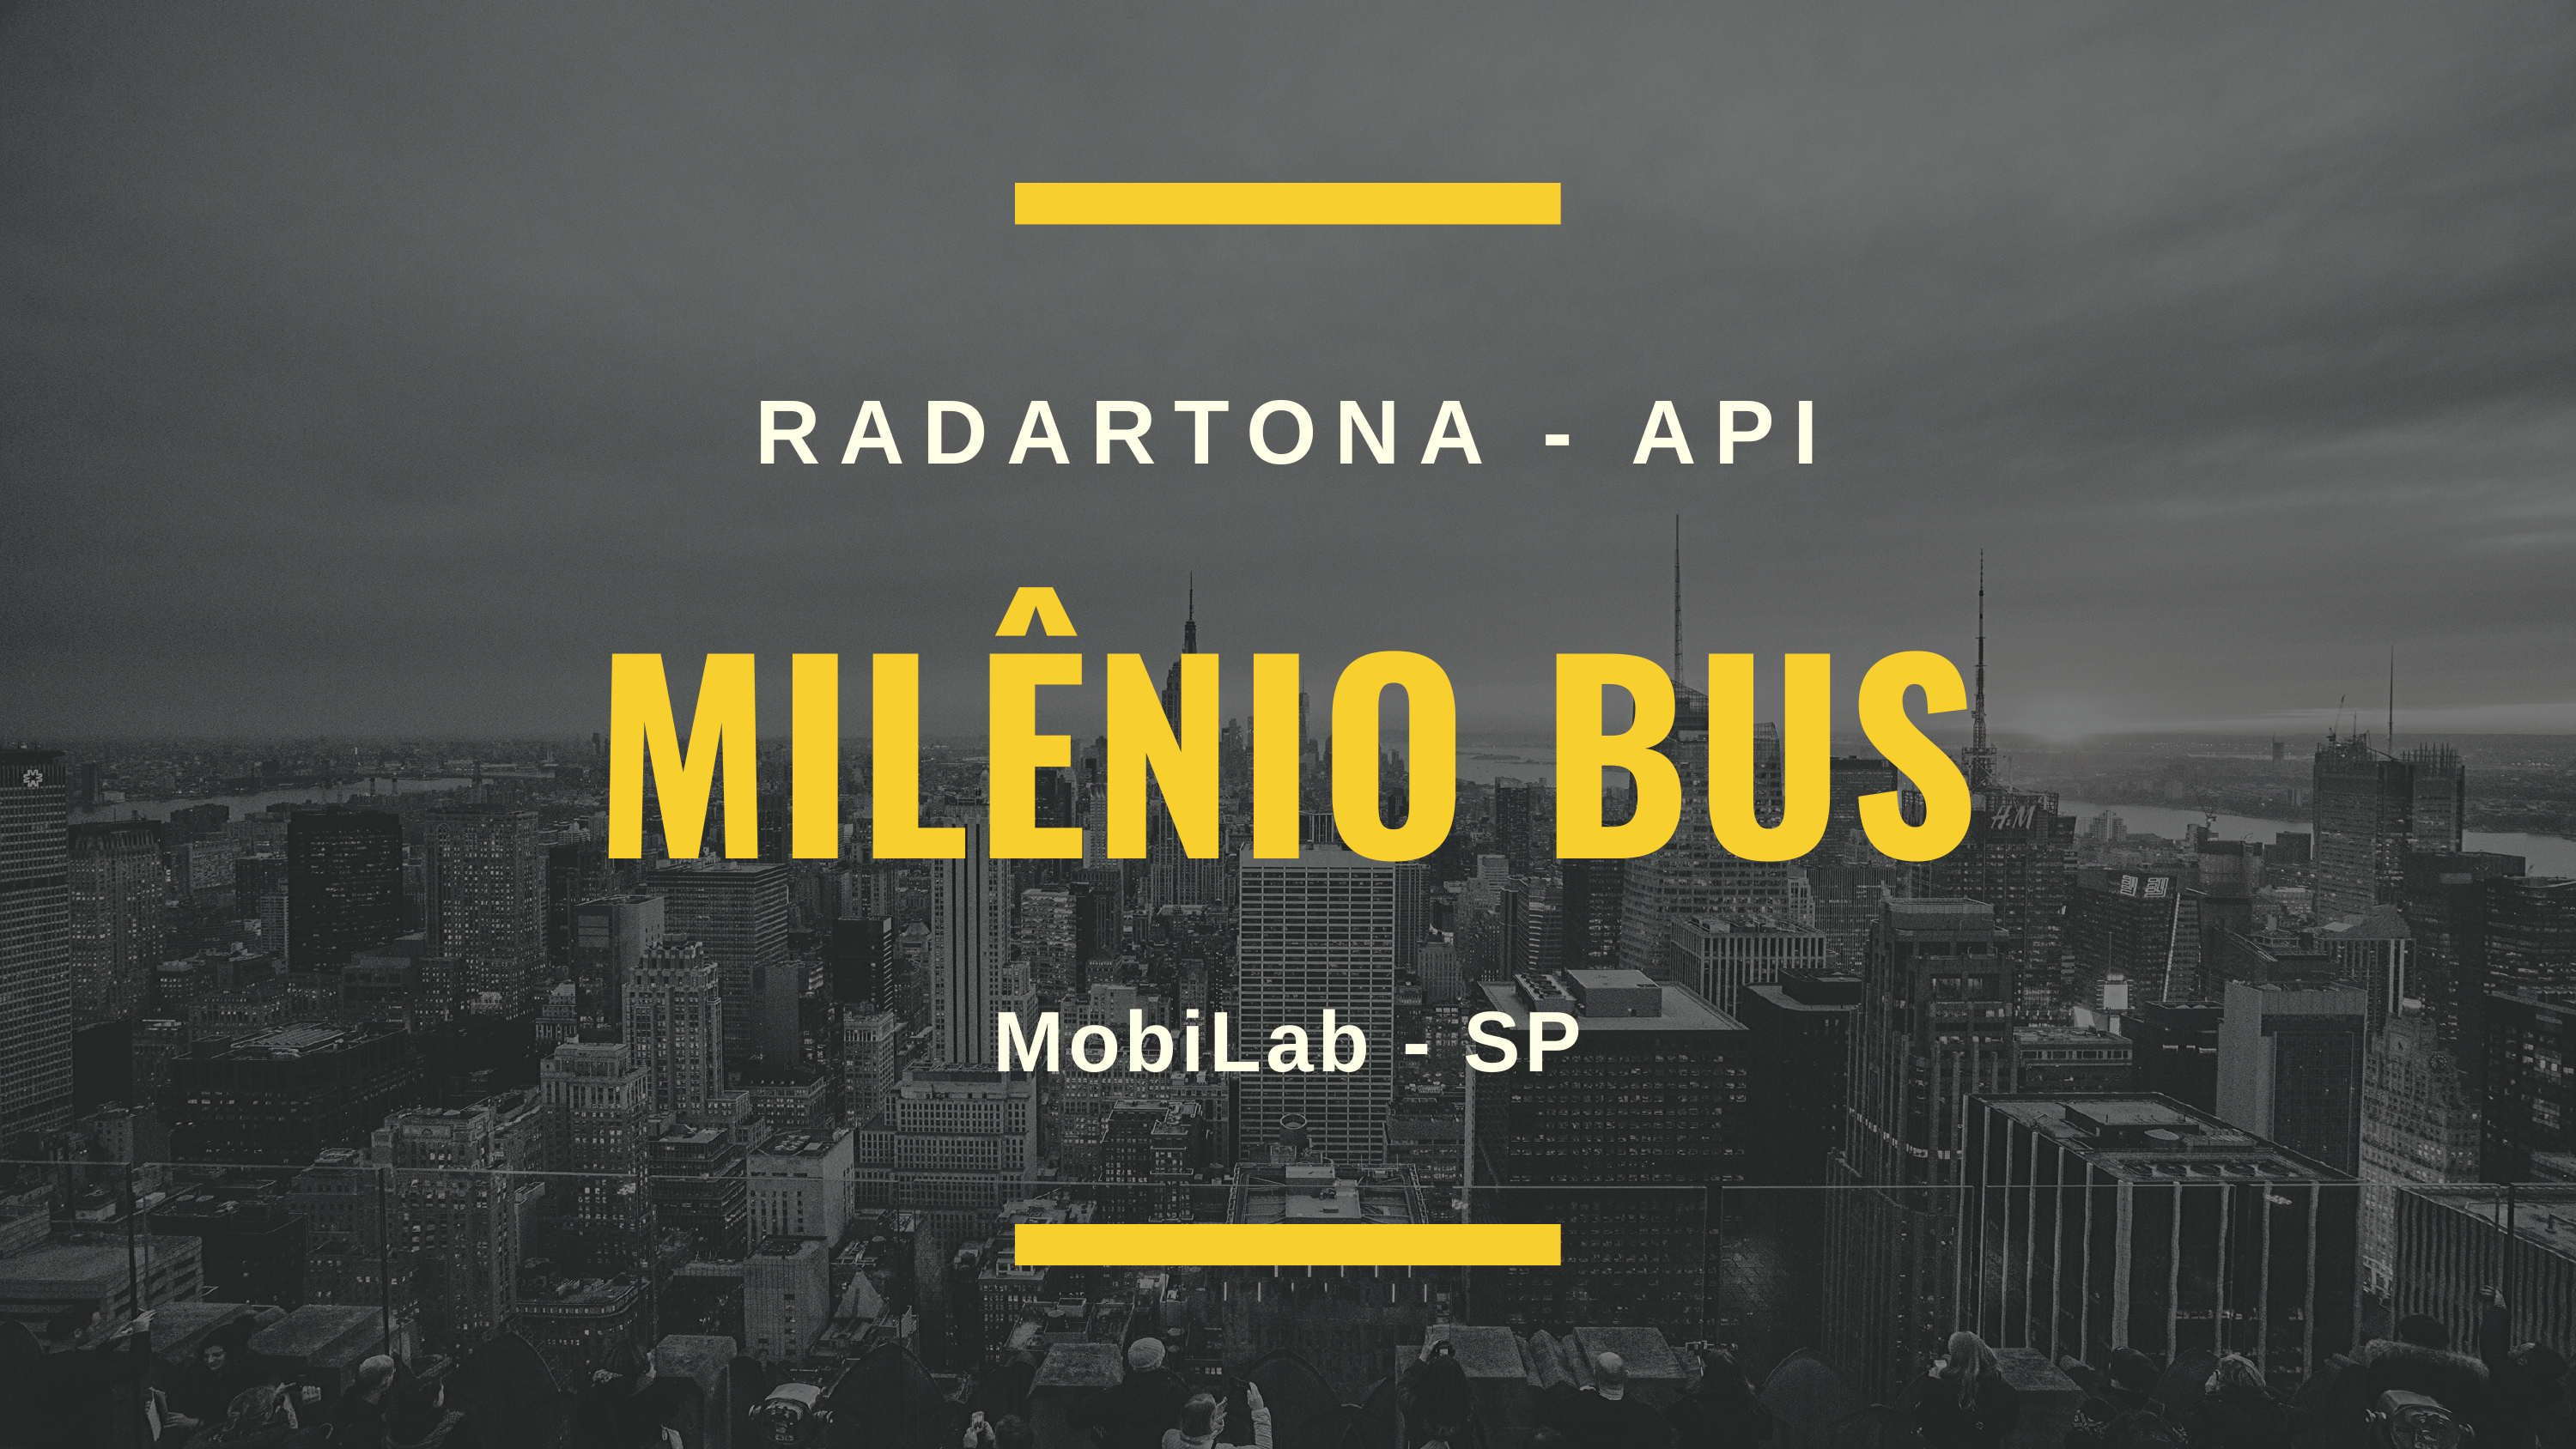

RADARTONA - API
MILÊNIO BUS
MobiLab - SP